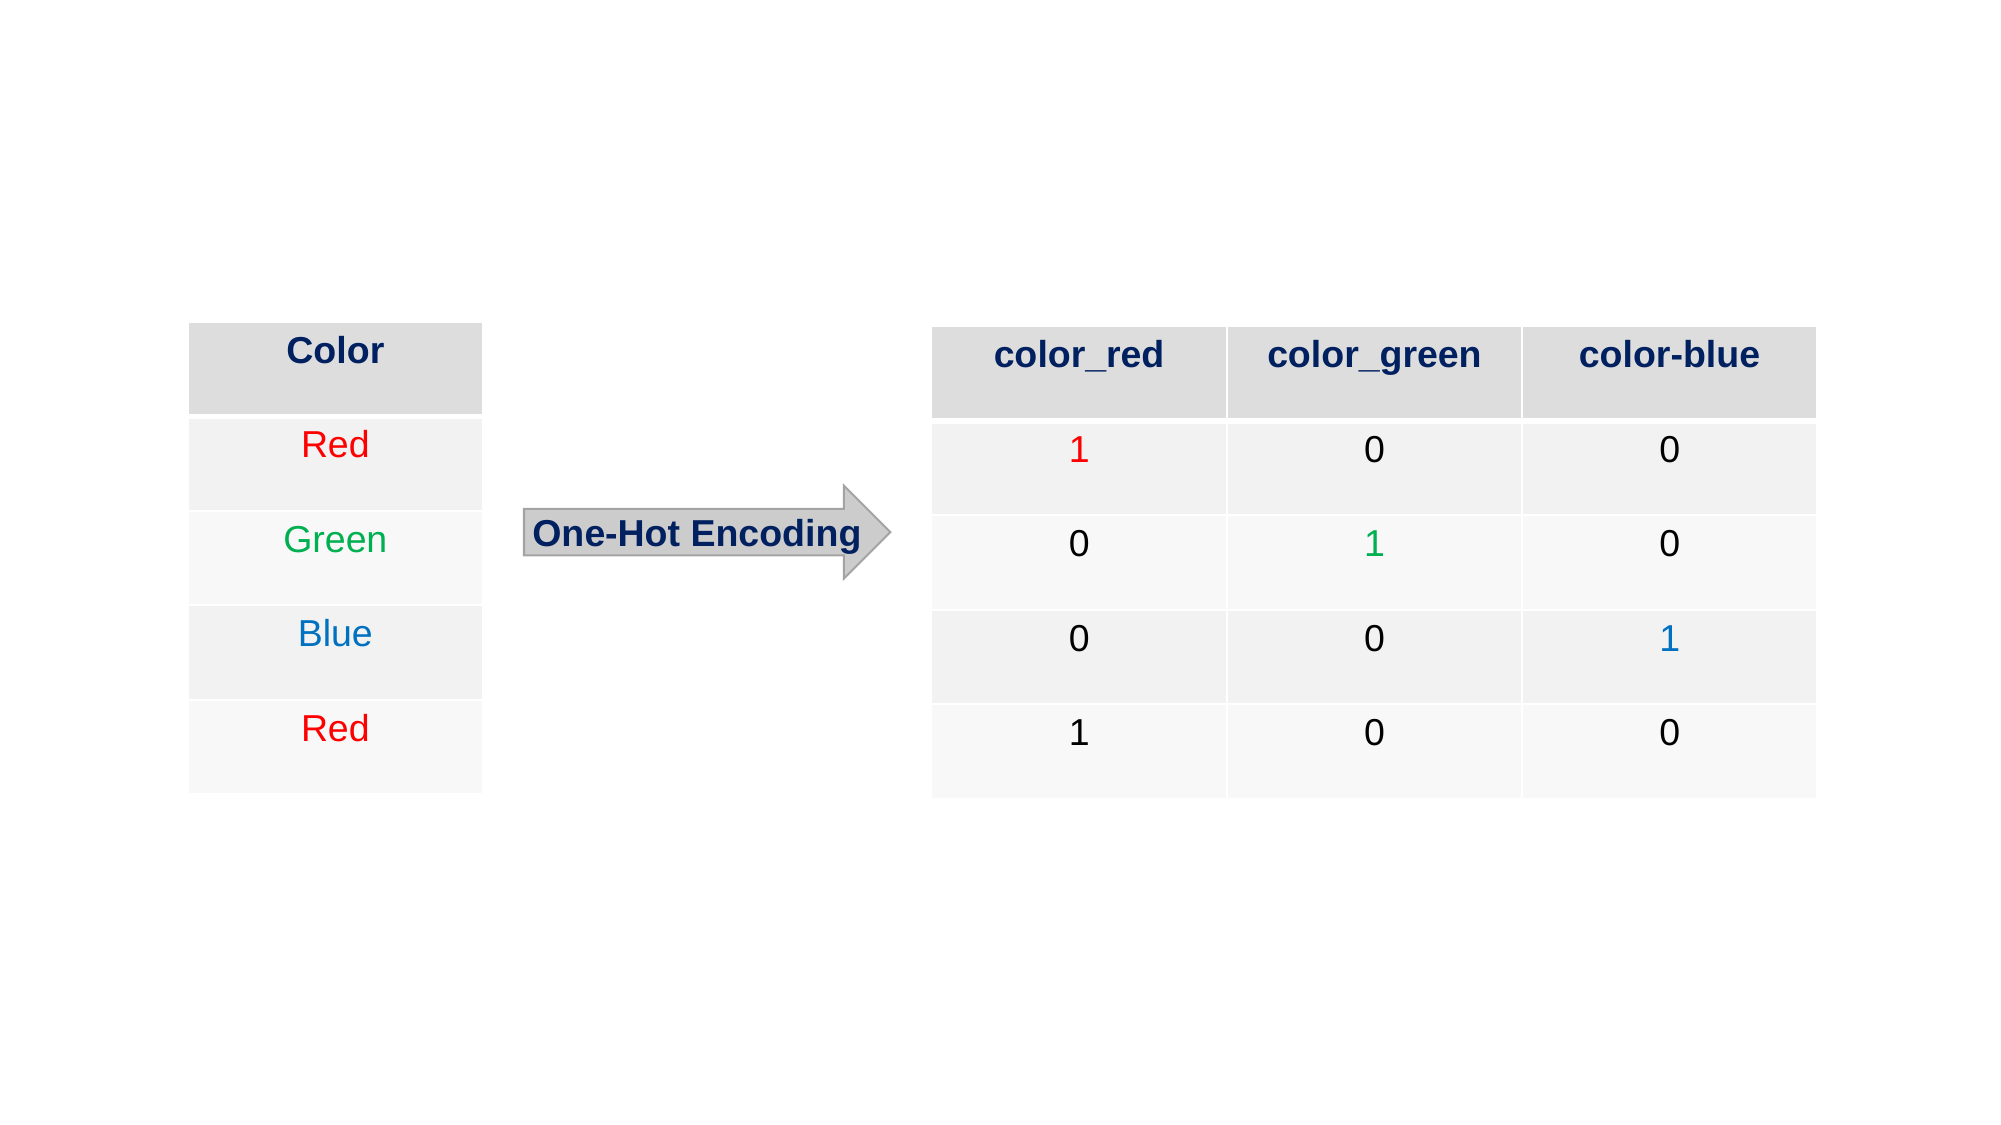

| Color |
| --- |
| Red |
| Green |
| Blue |
| Red |
| color\_red | color\_green | color-blue |
| --- | --- | --- |
| 1 | 0 | 0 |
| 0 | 1 | 0 |
| 0 | 0 | 1 |
| 1 | 0 | 0 |

One-Hot Encoding